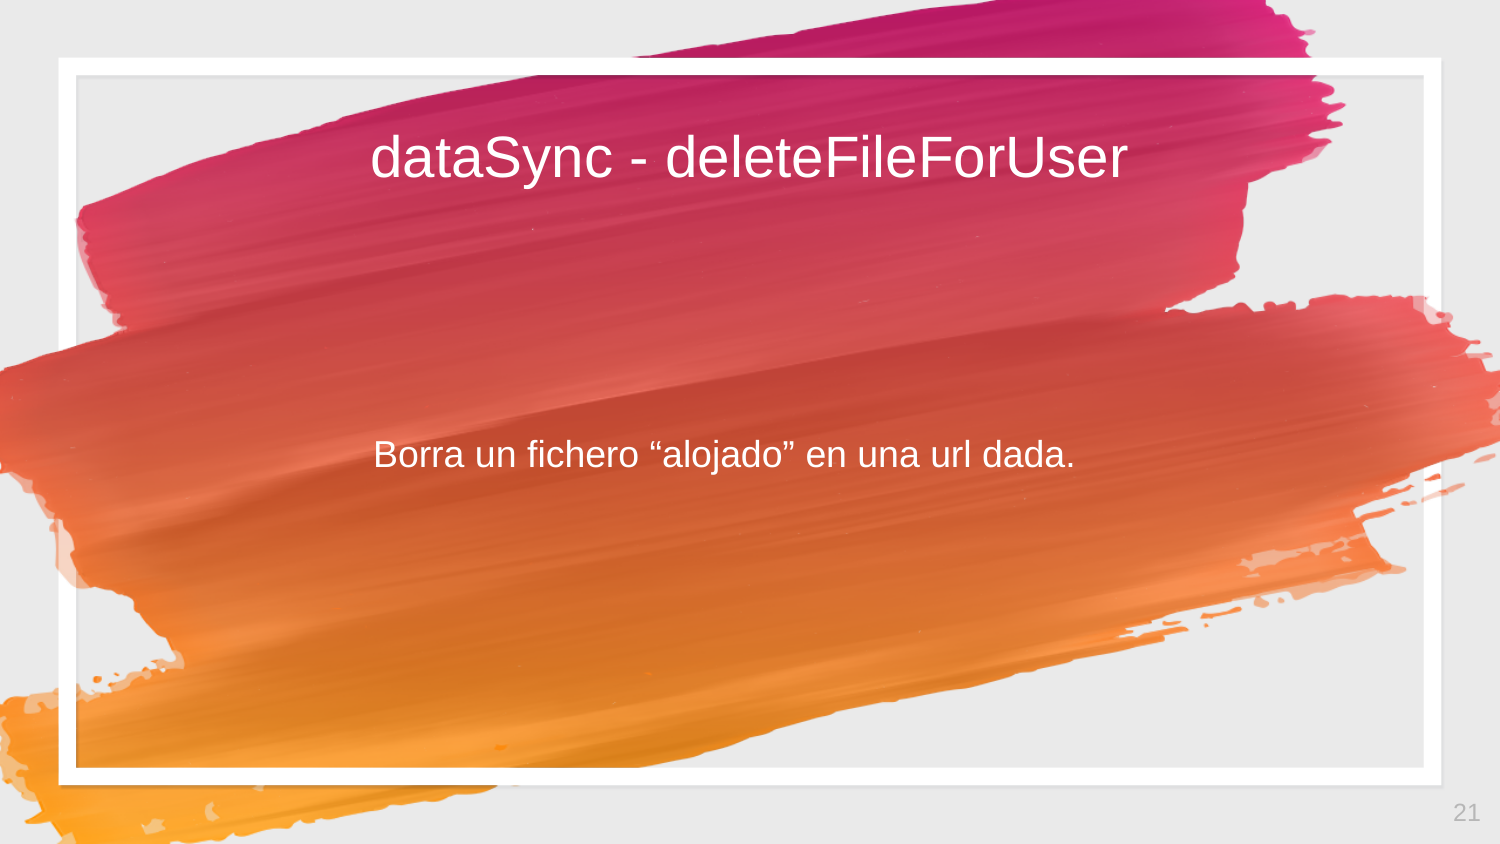

dataSync - deleteFileForUser
Borra un fichero “alojado” en una url dada.
21